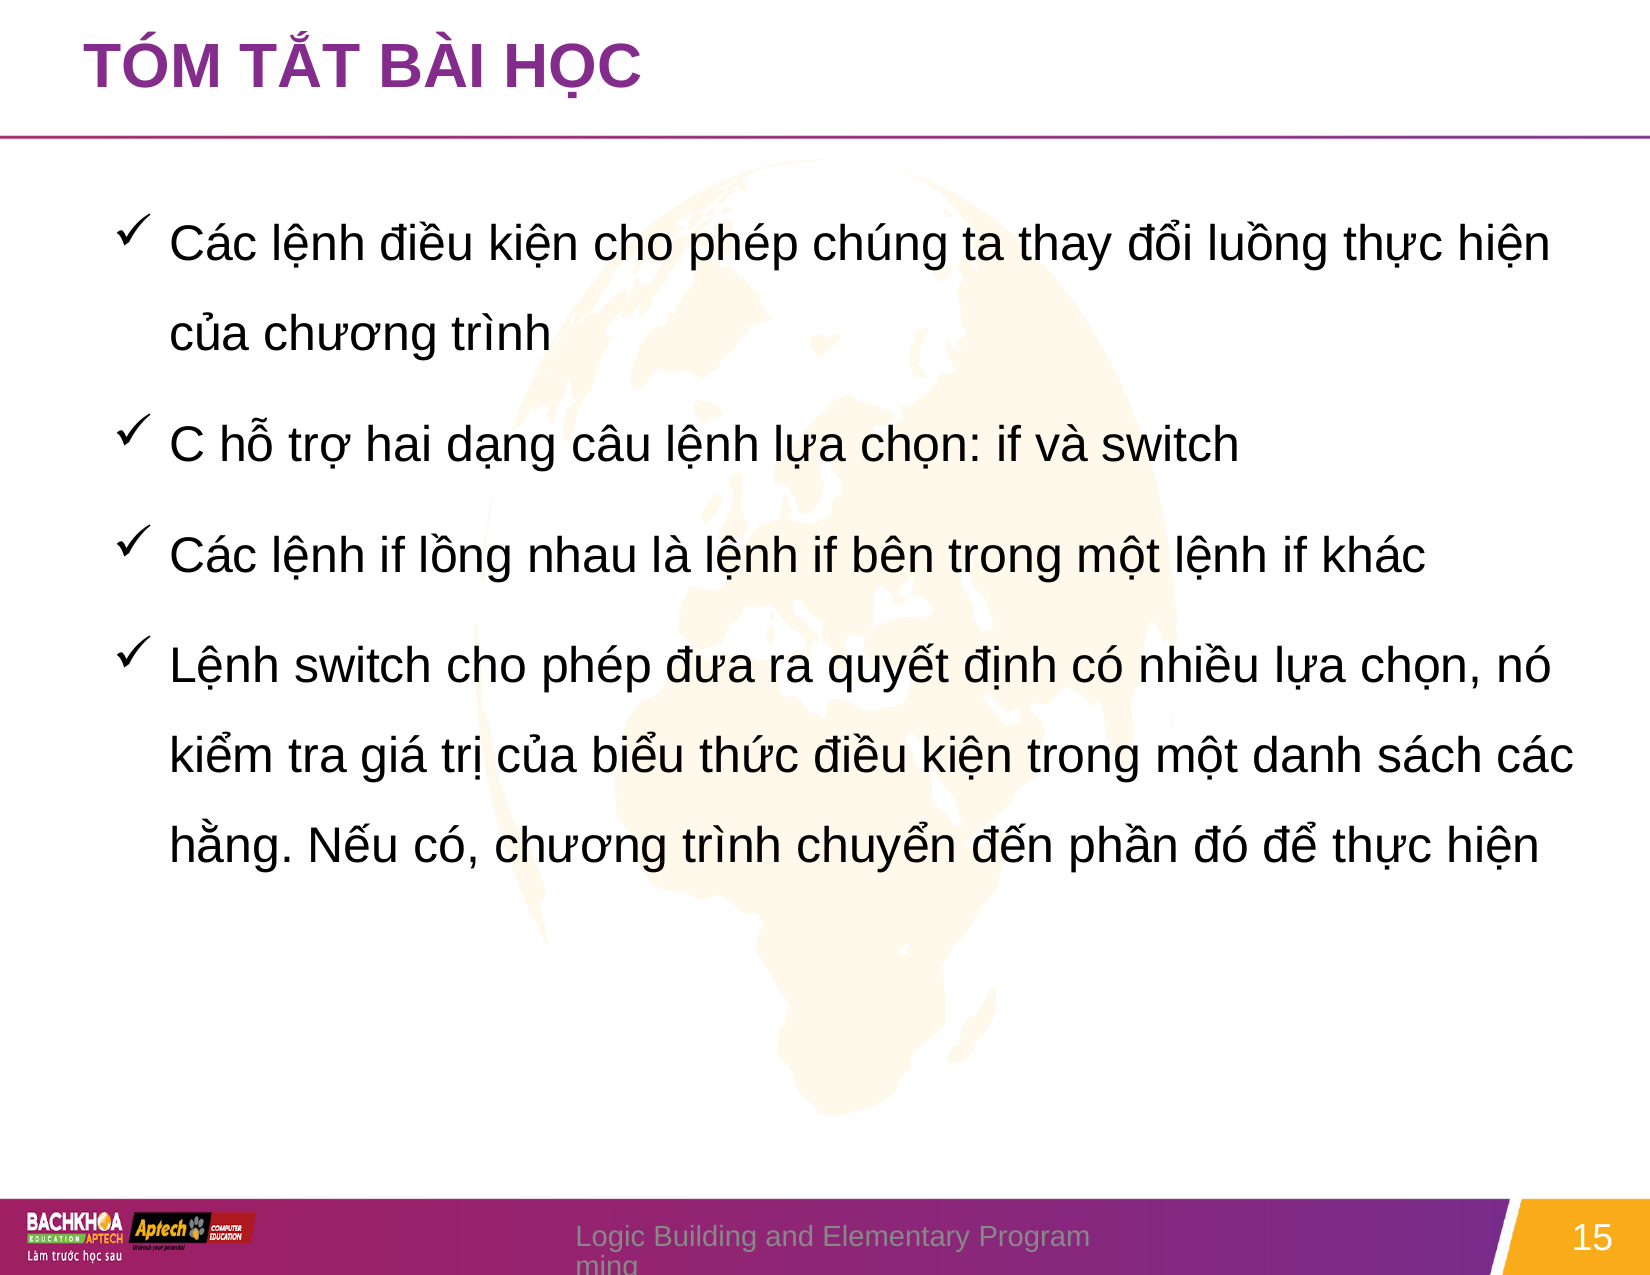

# TÓM TẮT BÀI HỌC
Các lệnh điều kiện cho phép chúng ta thay đổi luồng thực hiện của chương trình
C hỗ trợ hai dạng câu lệnh lựa chọn: if và switch
Các lệnh if lồng nhau là lệnh if bên trong một lệnh if khác
Lệnh switch cho phép đưa ra quyết định có nhiều lựa chọn, nó kiểm tra giá trị của biểu thức điều kiện trong một danh sách các hằng. Nếu có, chương trình chuyển đến phần đó để thực hiện
Logic Building and Elementary Programming
15